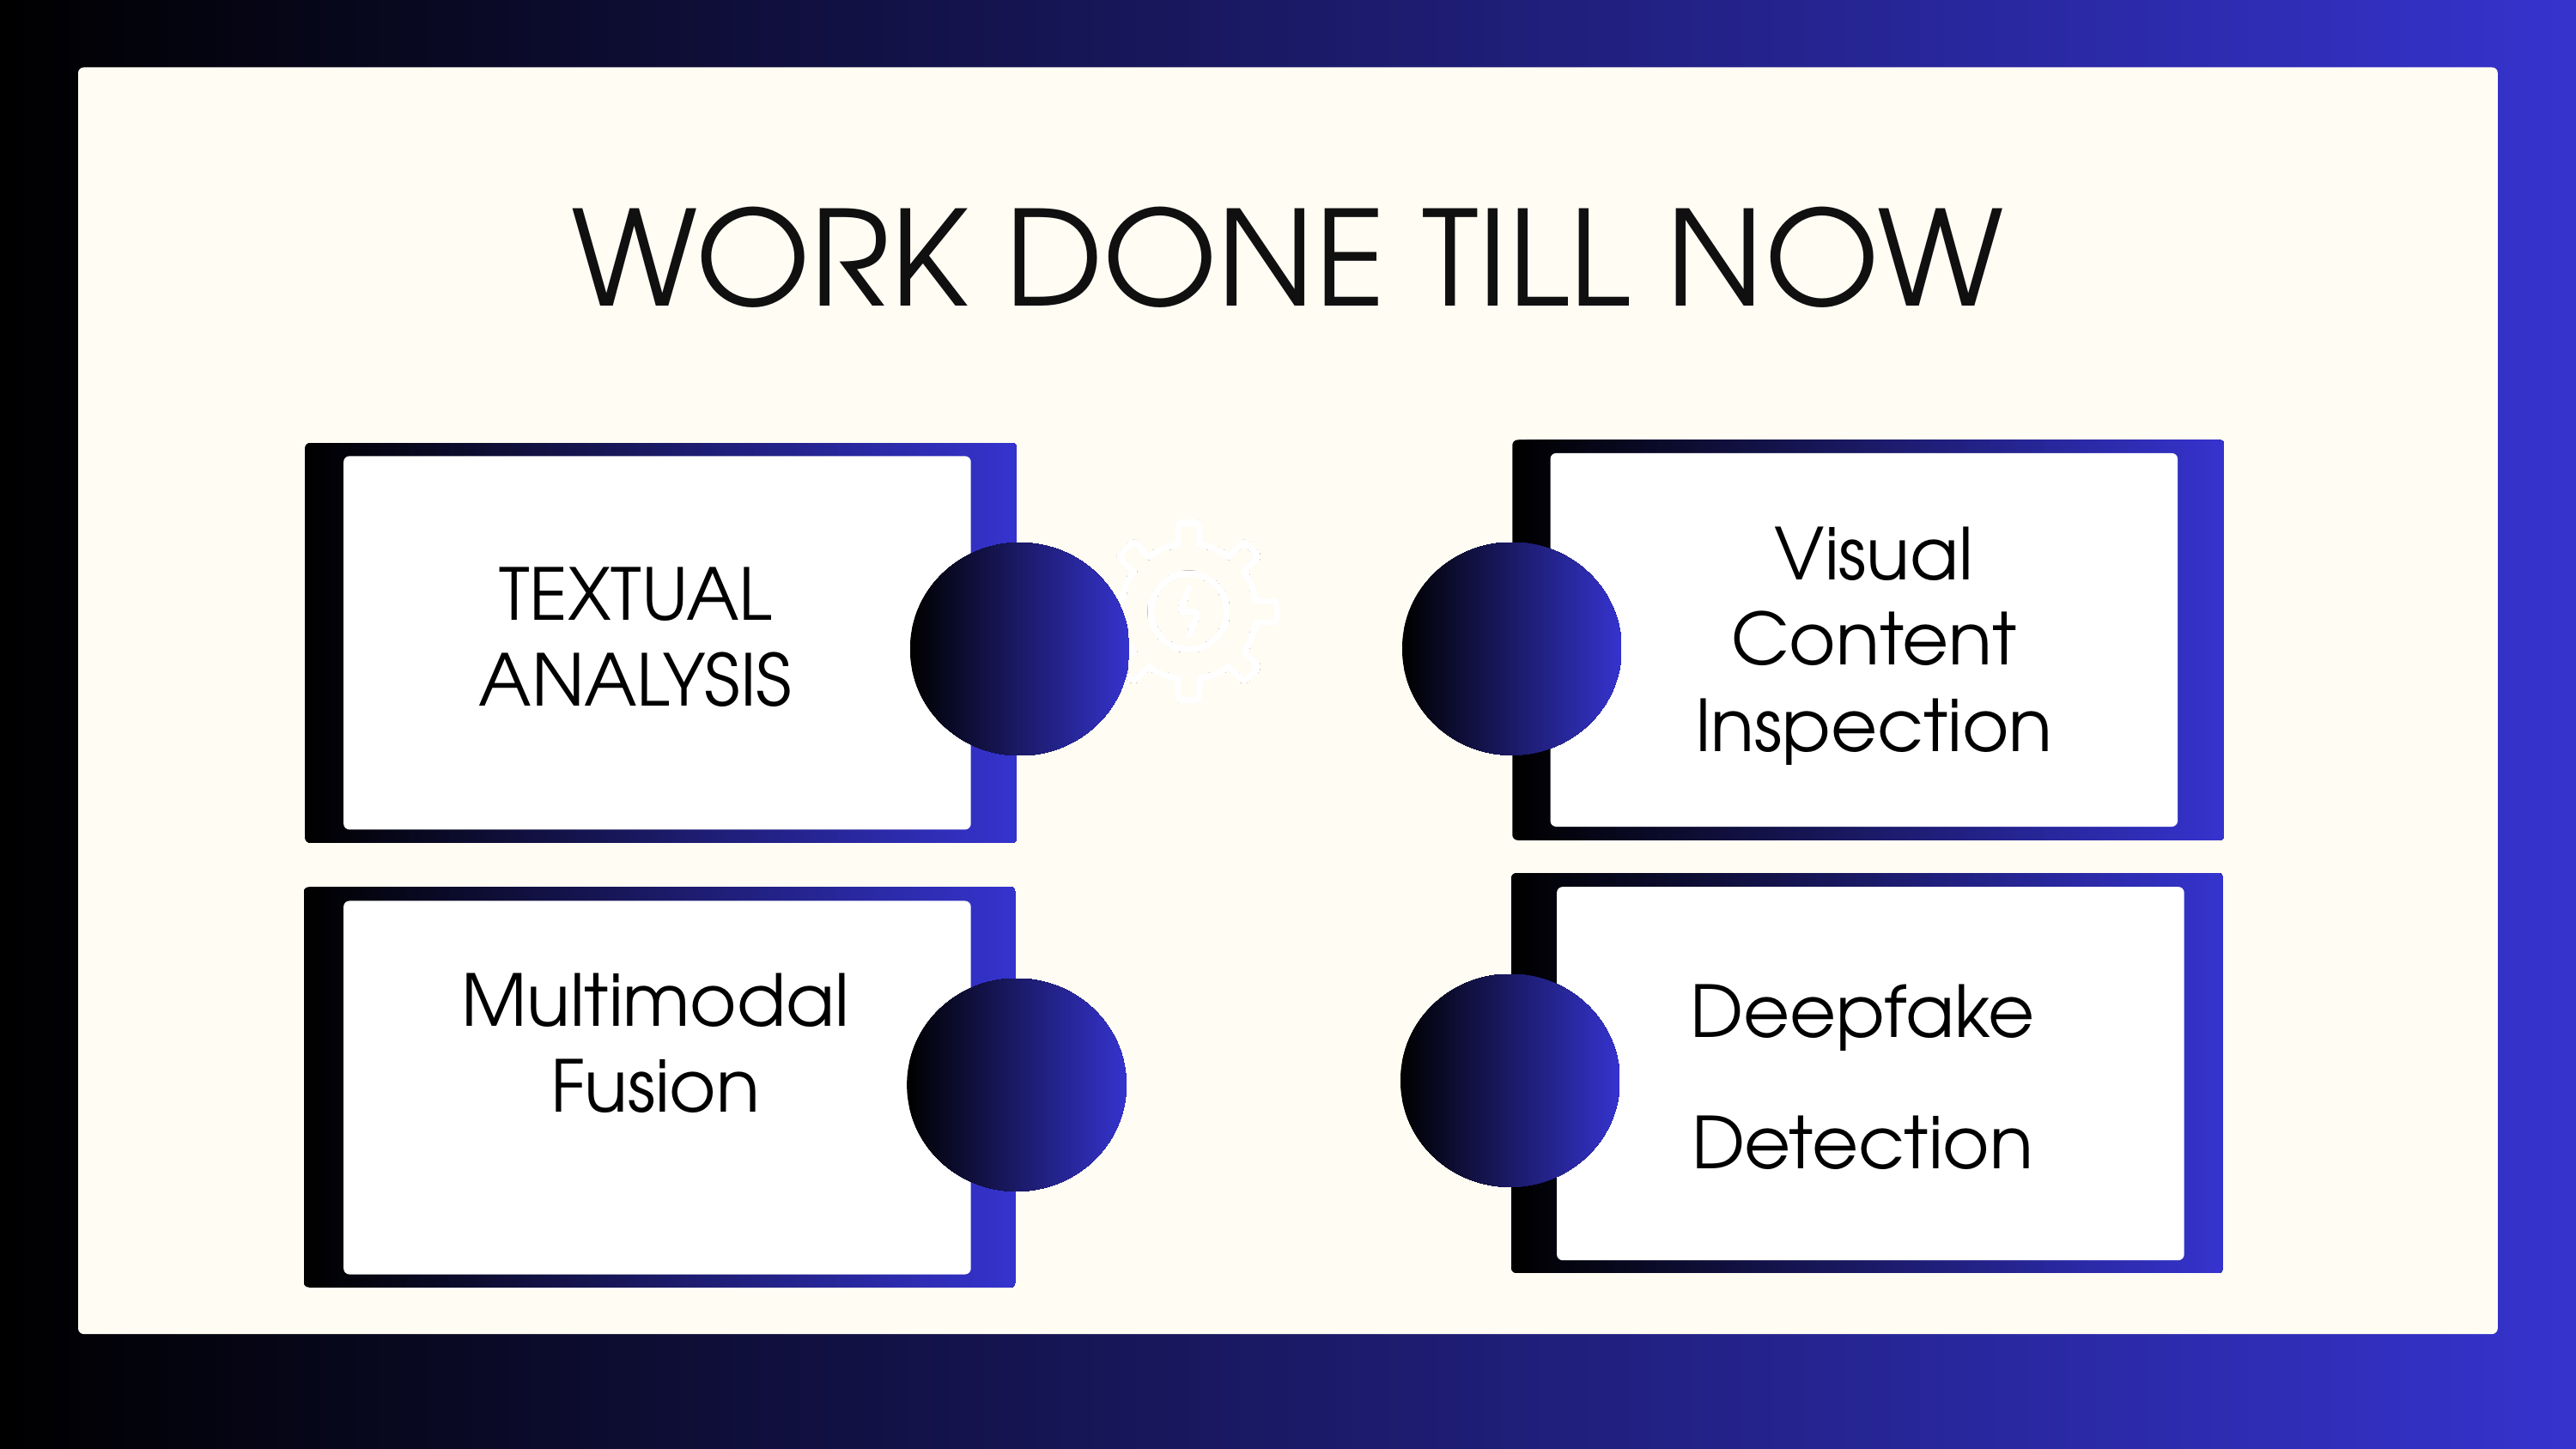

WORK DONE TILL NOW

Visual Content Inspection

TEXTUAL ANALYSIS

Deepfake Detection
ata.

Multimodal Fusion